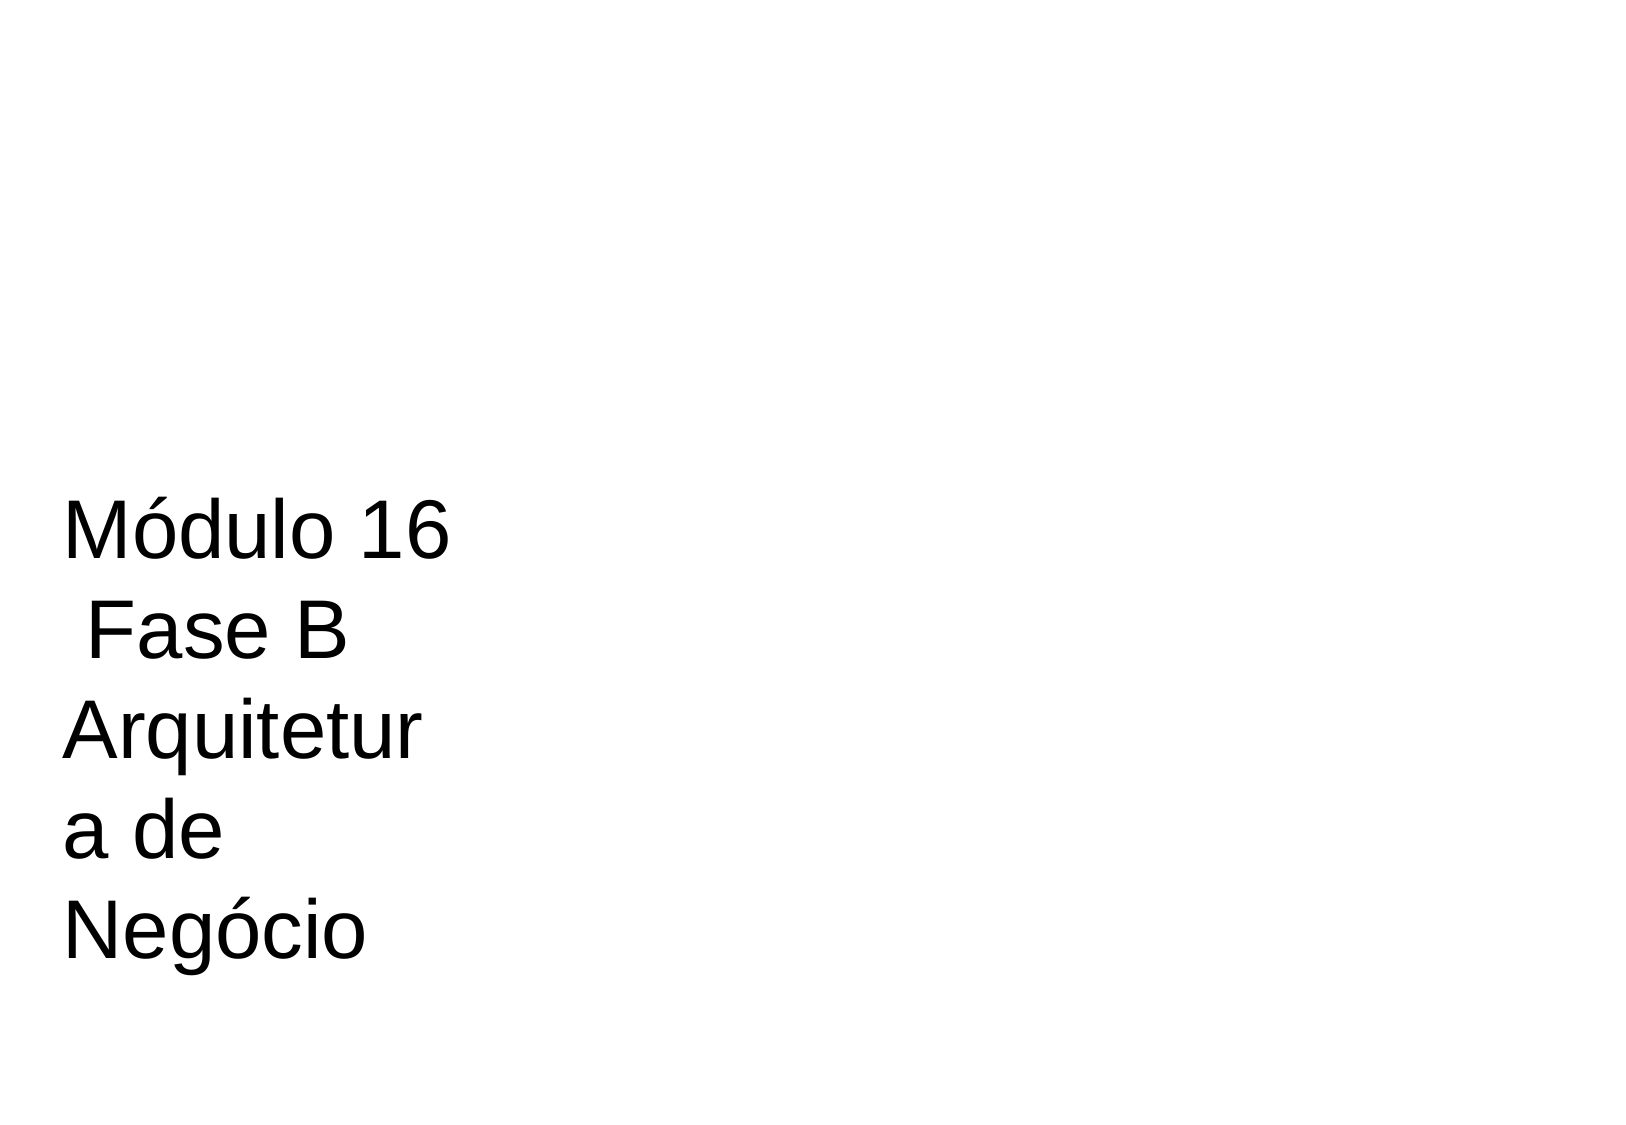

Módulo 16  Fase B
Arquitetura de Negócio